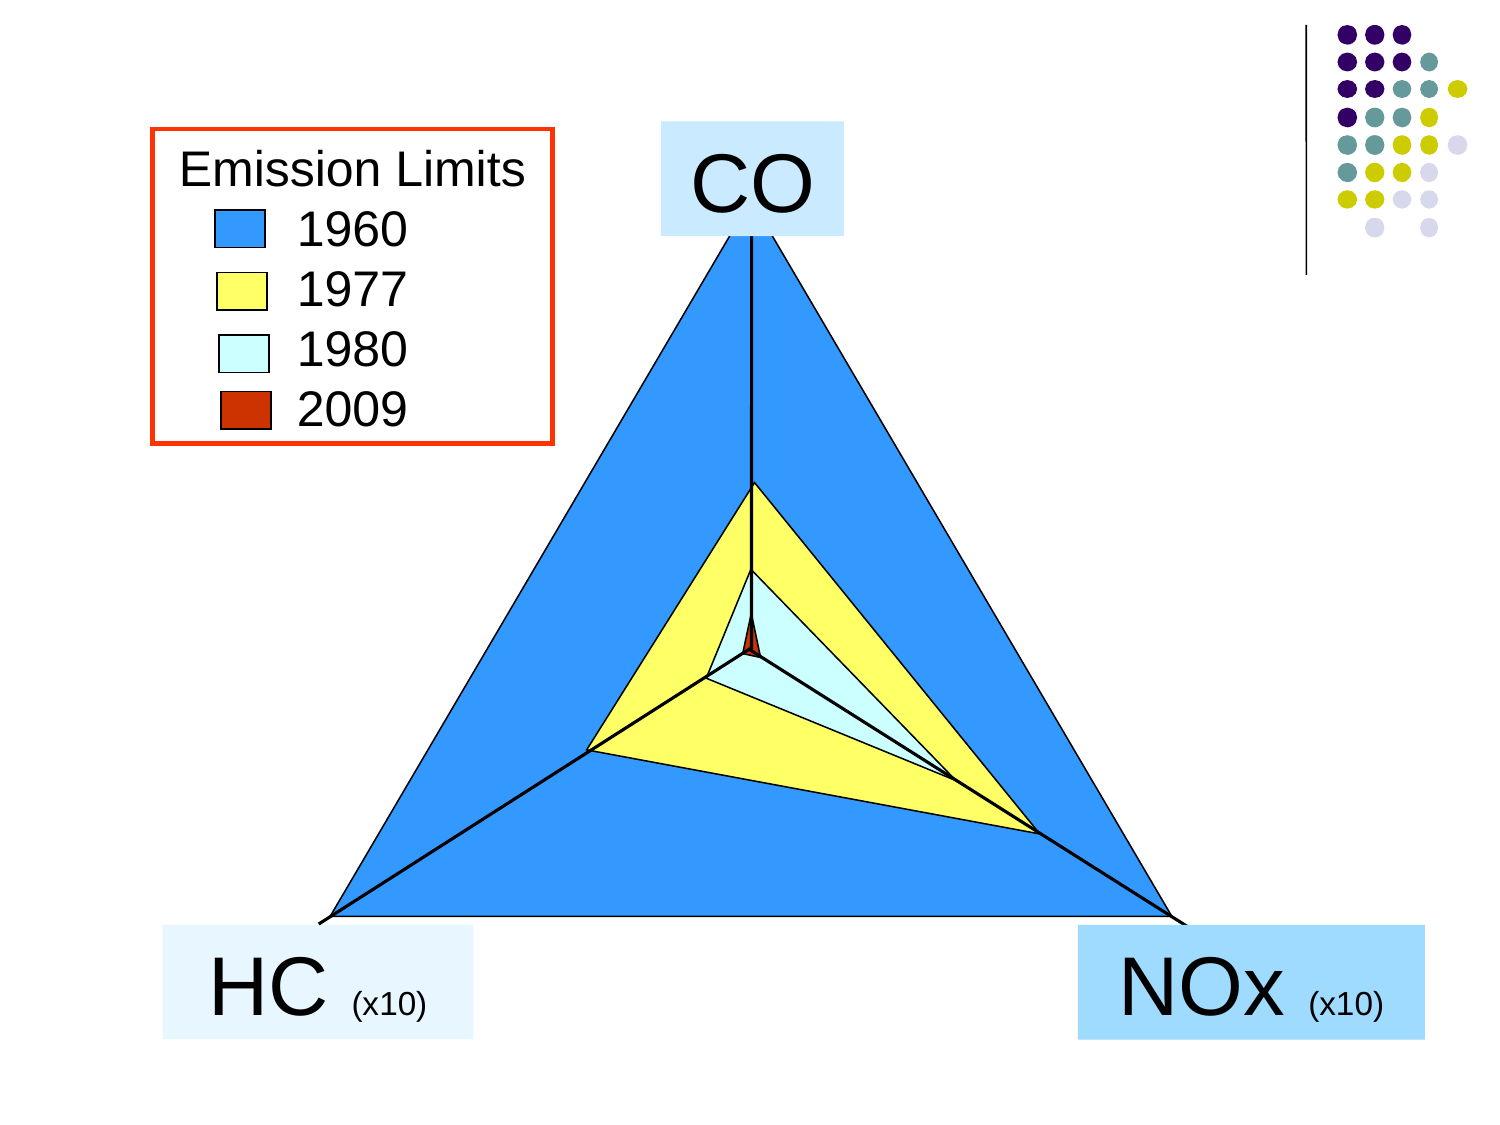

CO
Emission Limits
1960
1977
1980
2009

HC (x10)
NOx (x10)